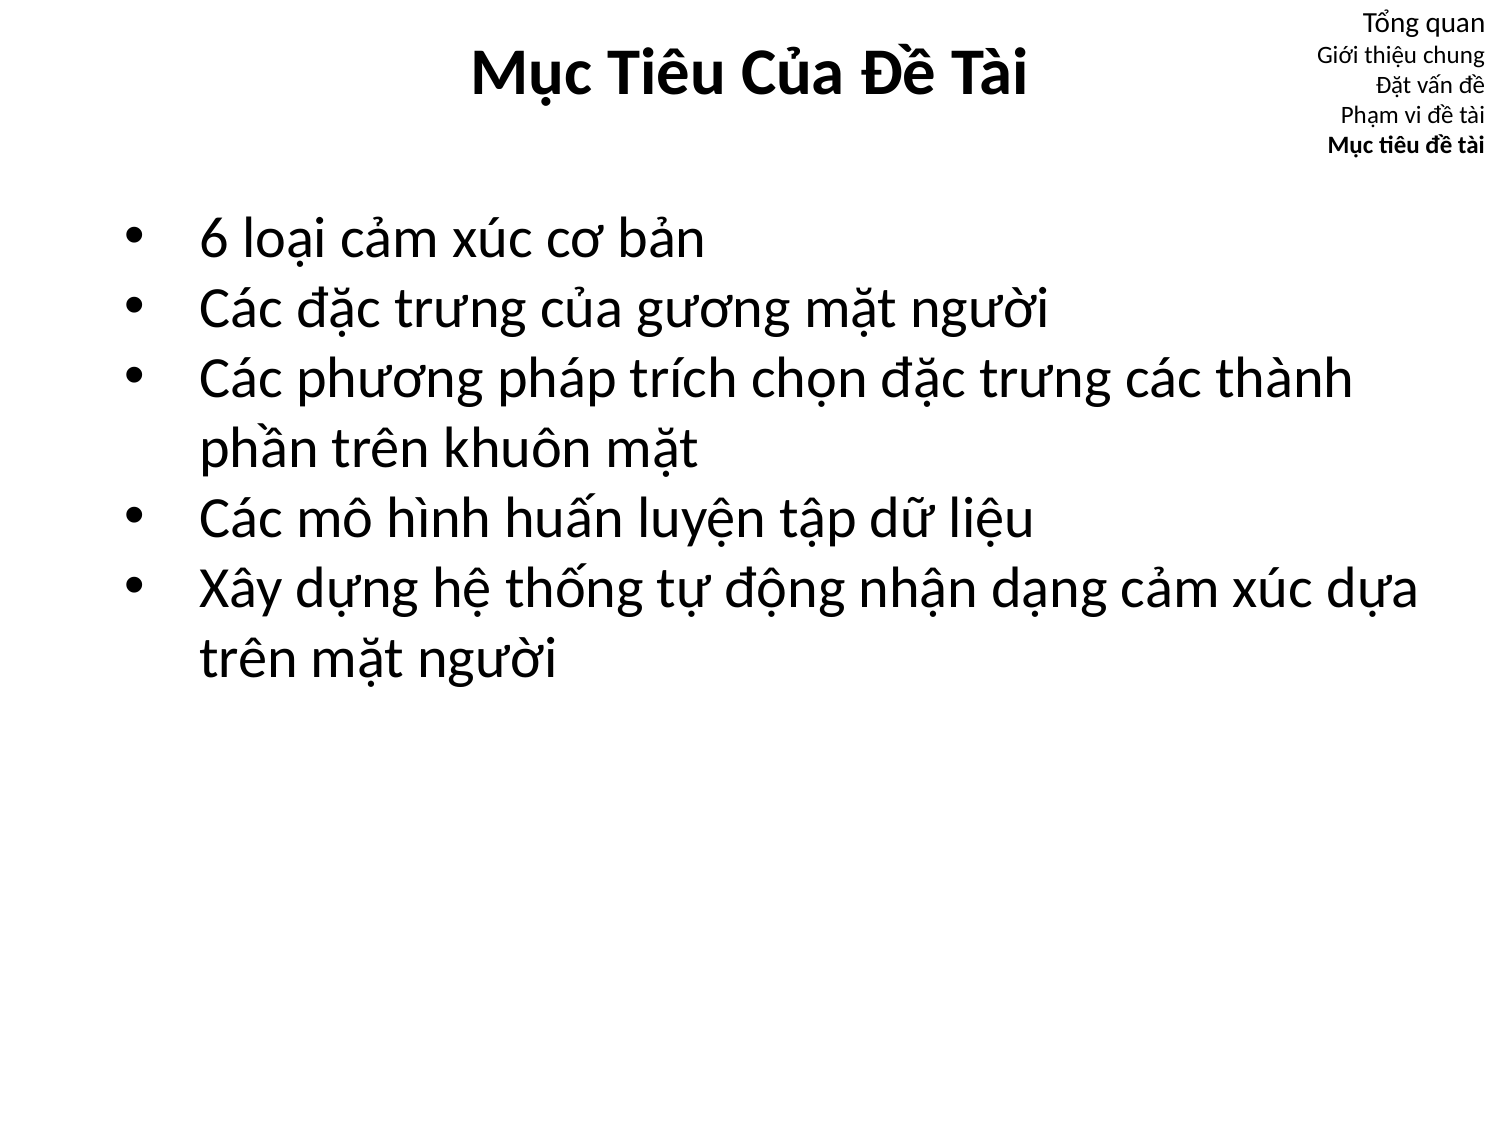

# Mục Tiêu Của Đề Tài
Tổng quan
Giới thiệu chung
Đặt vấn đề
Phạm vi đề tài
Mục tiêu đề tài
6 loại cảm xúc cơ bản
Các đặc trưng của gương mặt người
Các phương pháp trích chọn đặc trưng các thành phần trên khuôn mặt
Các mô hình huấn luyện tập dữ liệu
Xây dựng hệ thống tự động nhận dạng cảm xúc dựa trên mặt người
8